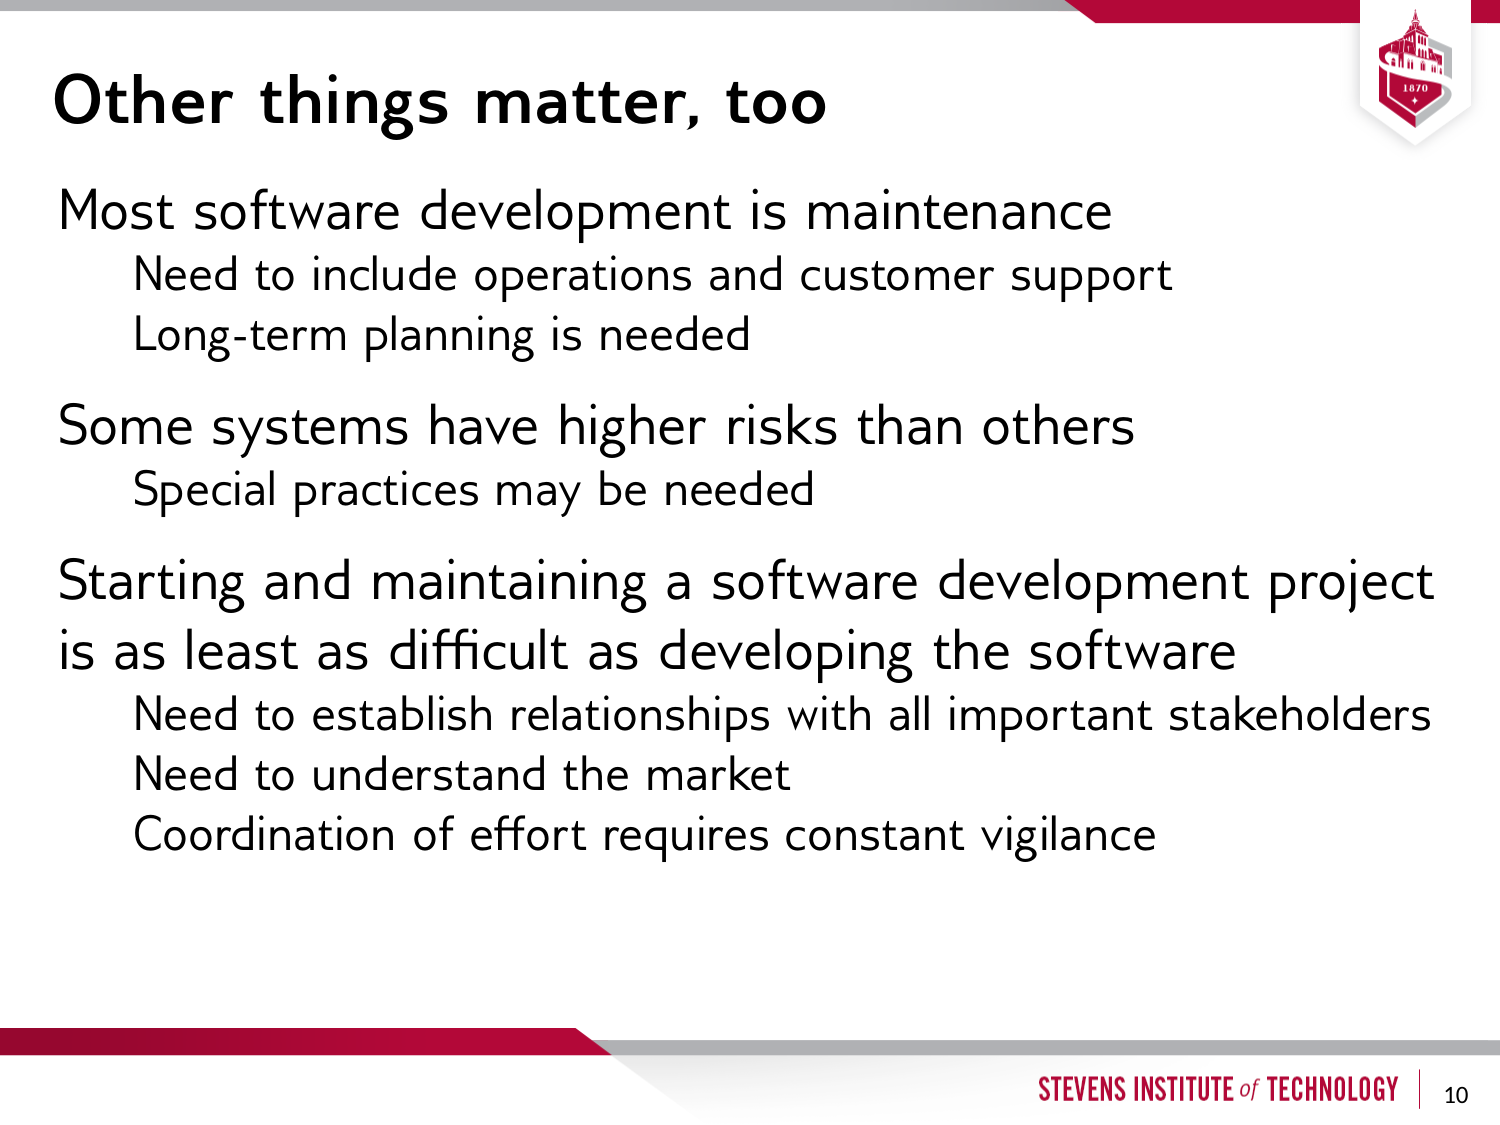

# Other things matter, too
Most software development is maintenance
Need to include operations and customer support
Long-term planning is needed
Some systems have higher risks than others
Special practices may be needed
Starting and maintaining a software development project is as least as difficult as developing the software
Need to establish relationships with all important stakeholders
Need to understand the market
Coordination of effort requires constant vigilance

10